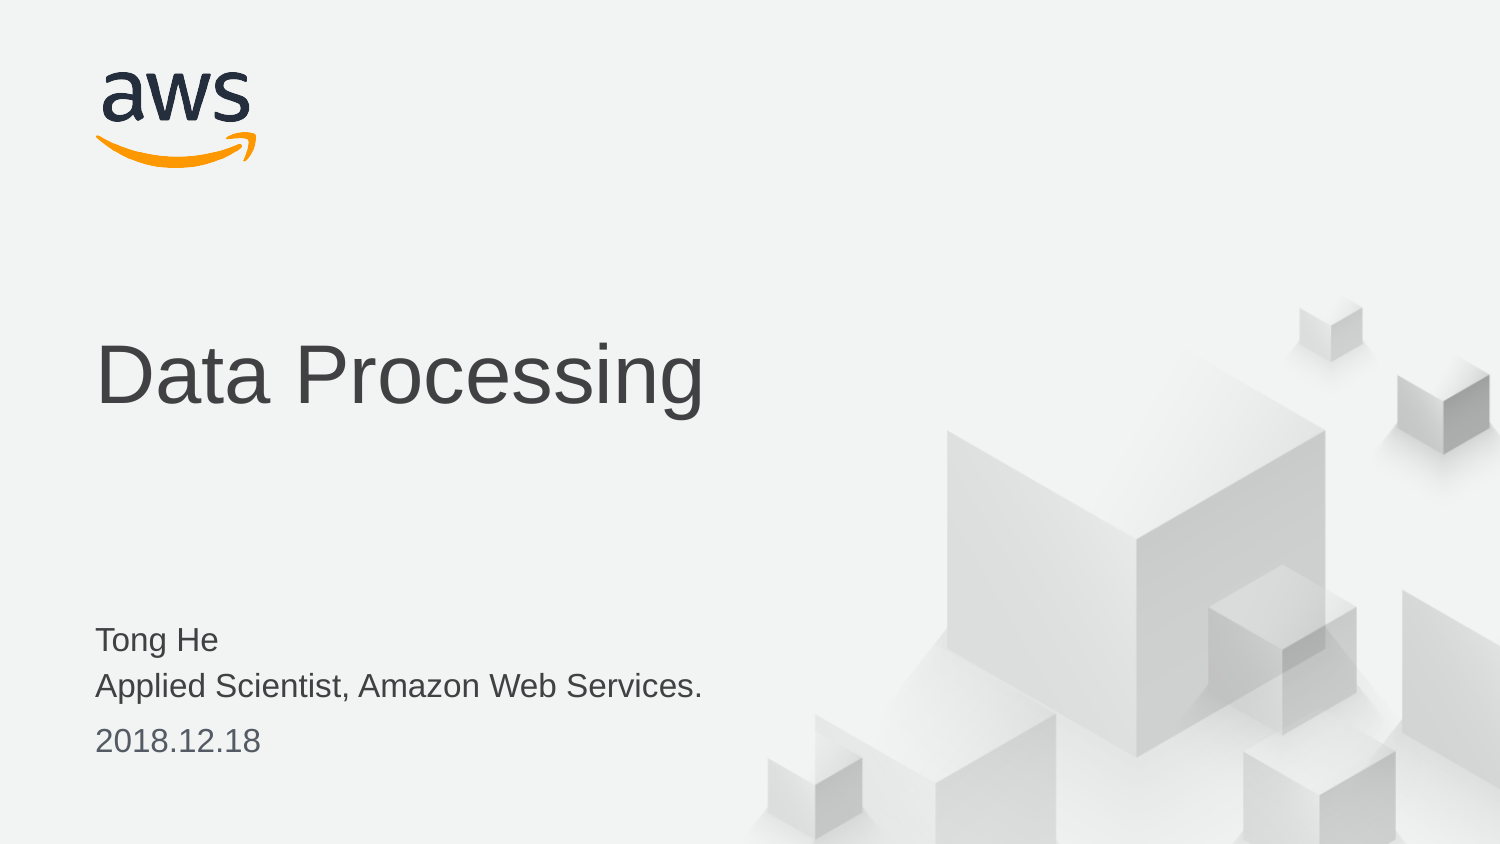

Data Processing

Tong He
Applied Scientist, Amazon Web Services.

2018.12.18